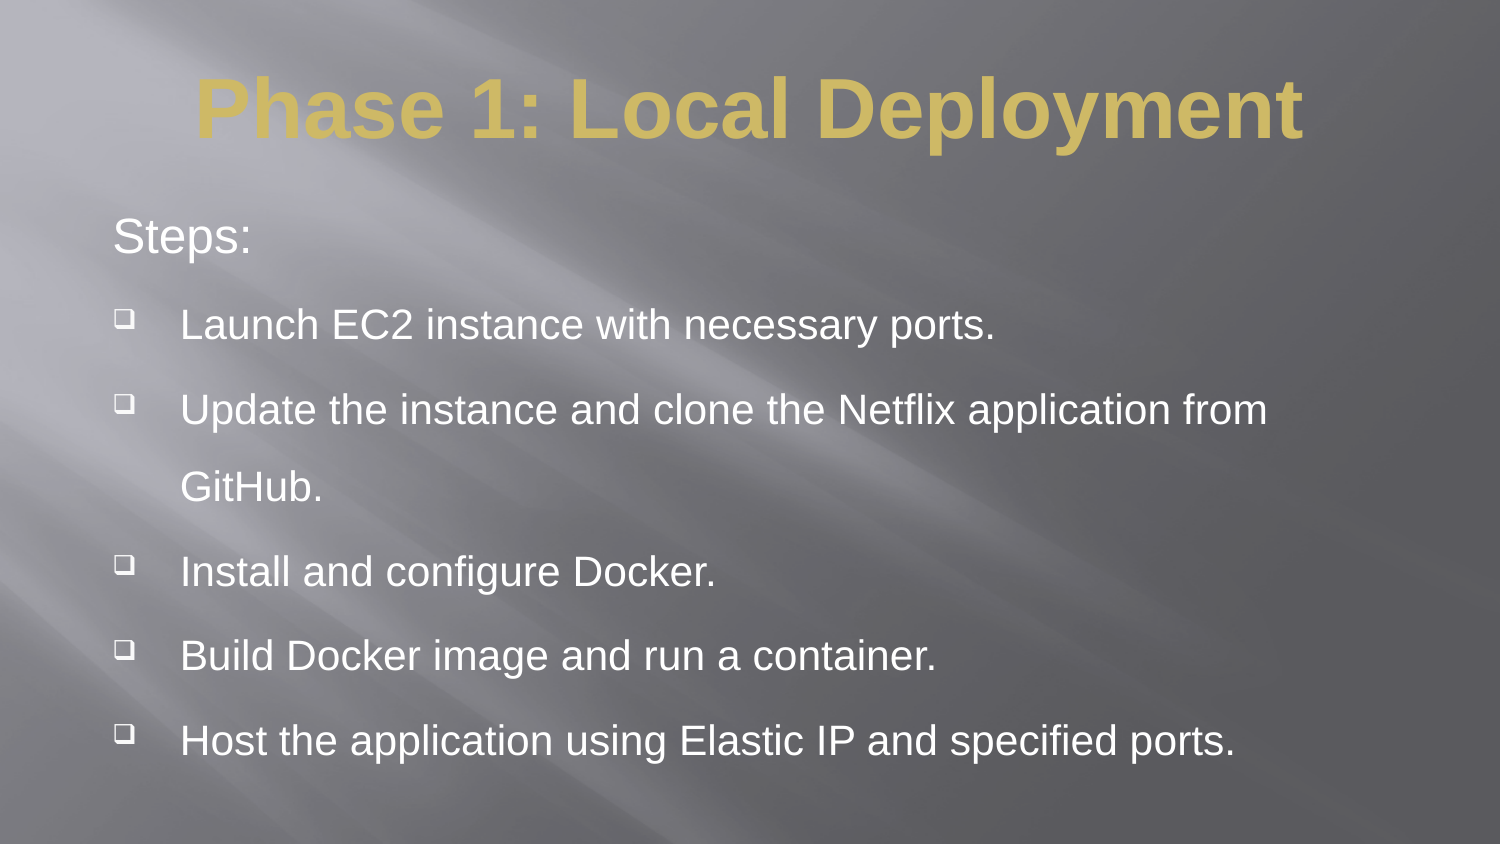

# Phase 1: Local Deployment
Steps:
Launch EC2 instance with necessary ports.
Update the instance and clone the Netflix application from GitHub.
Install and configure Docker.
Build Docker image and run a container.
Host the application using Elastic IP and specified ports.